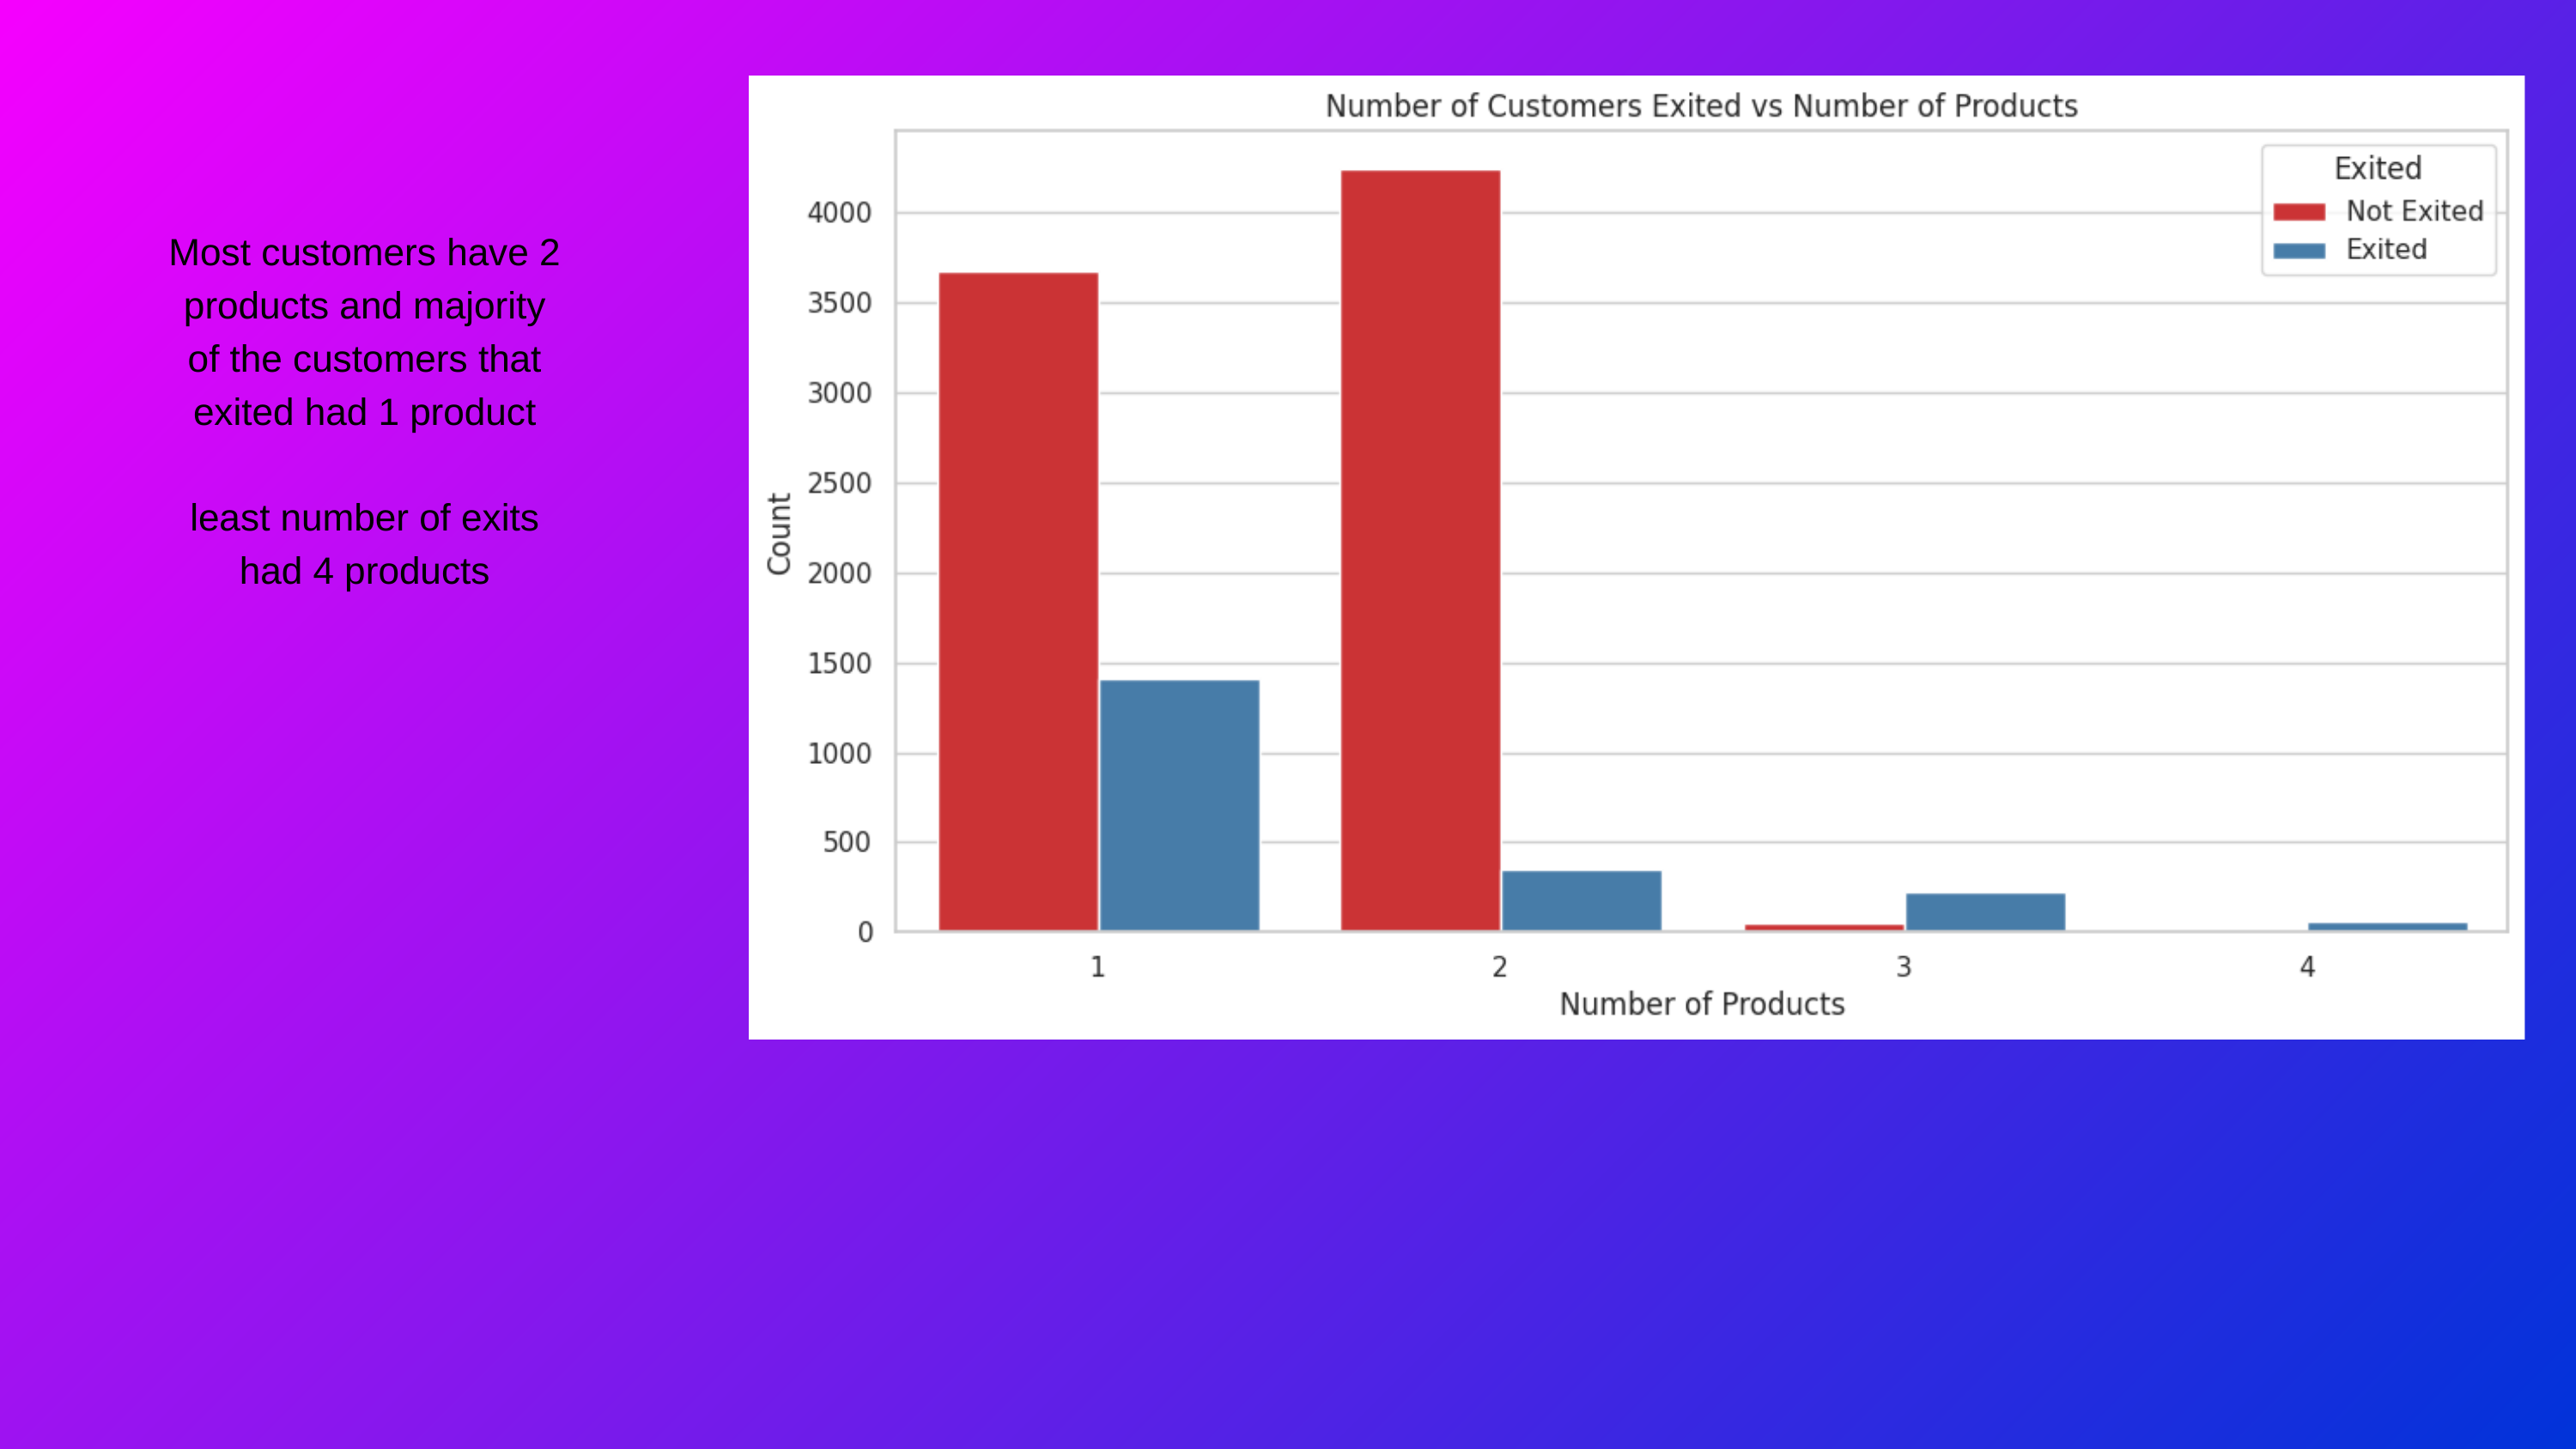

Most customers have 2 products and majority of the customers that exited had 1 product

least number of exits had 4 products